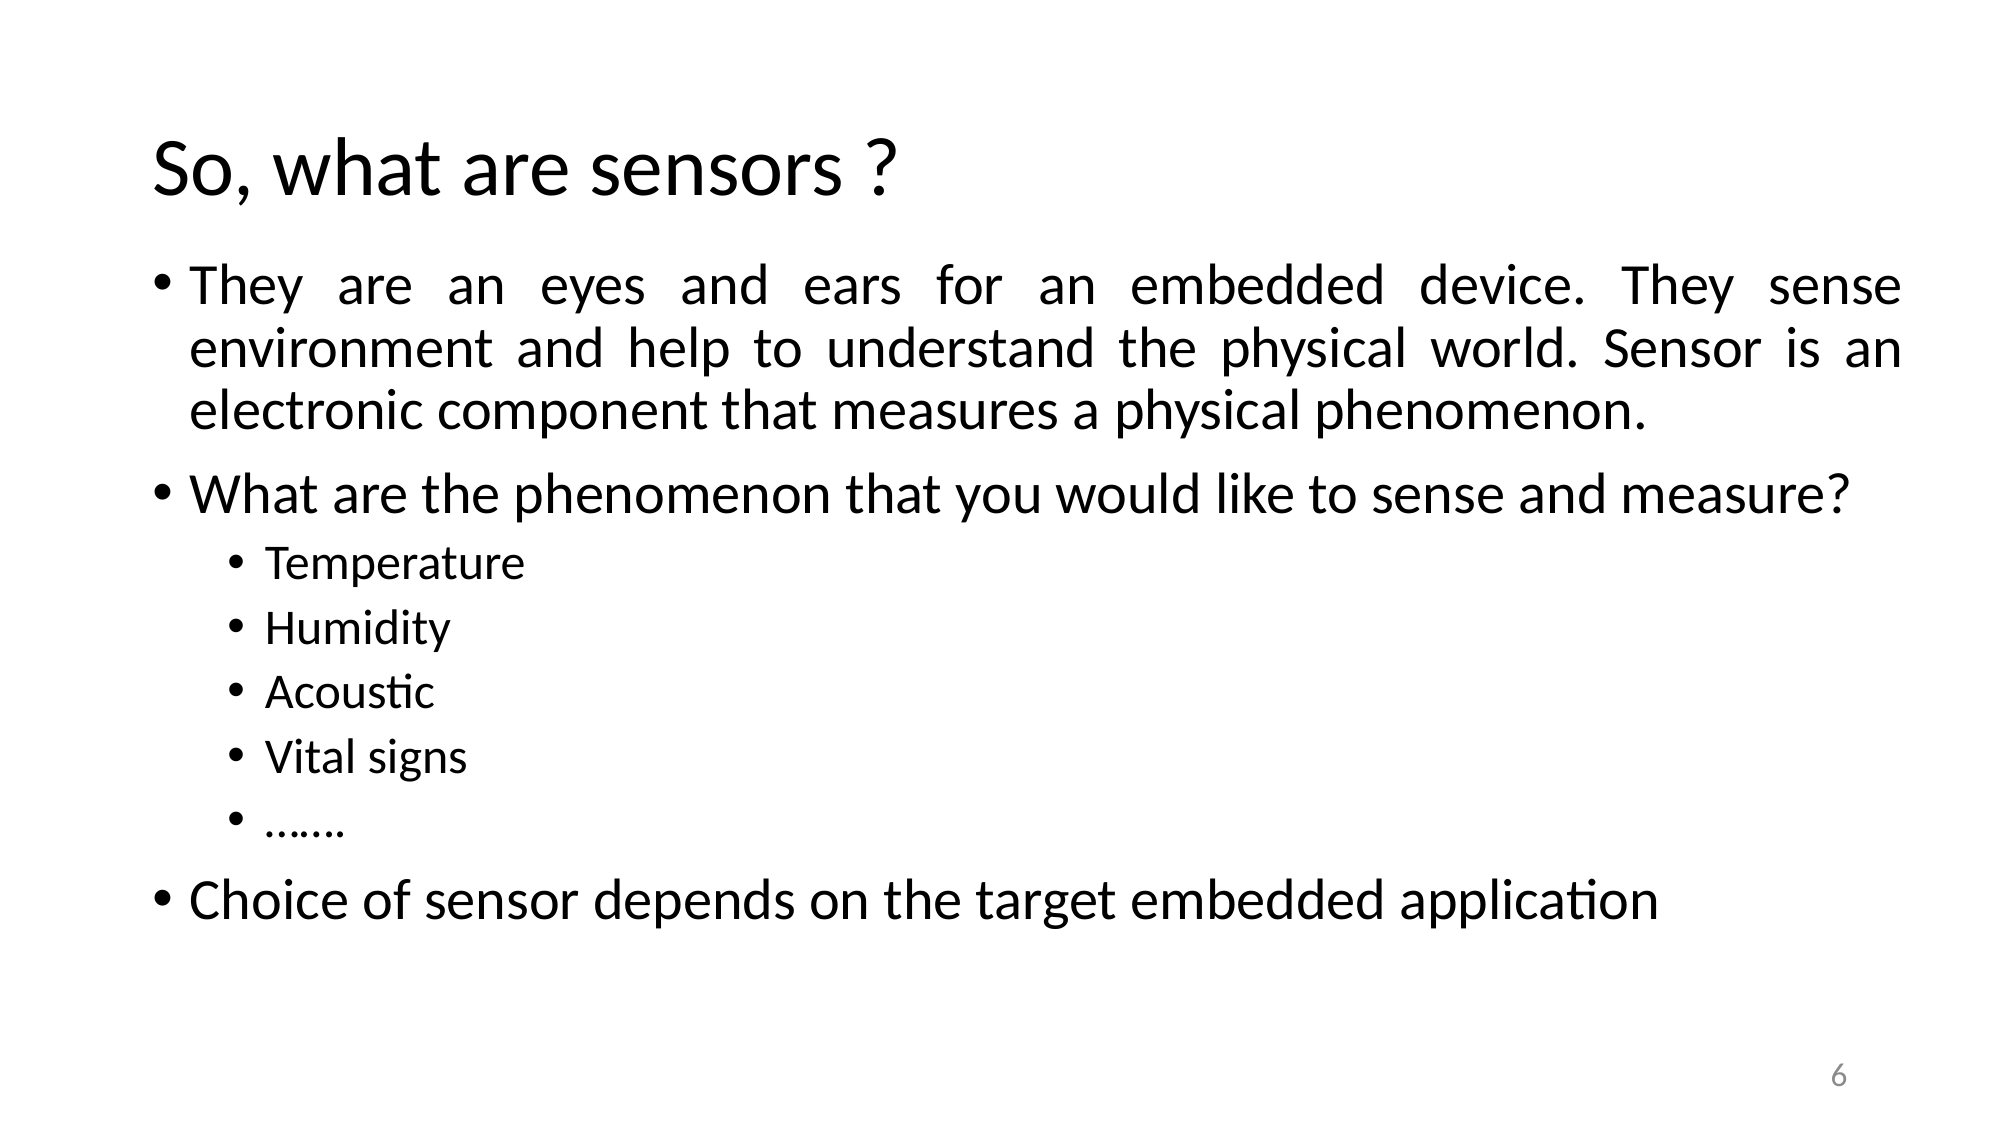

# So, what are sensors ?
They are an eyes and ears for an embedded device. They sense environment and help to understand the physical world. Sensor is an electronic component that measures a physical phenomenon.
What are the phenomenon that you would like to sense and measure?
Temperature
Humidity
Acoustic
Vital signs
…….
Choice of sensor depends on the target embedded application
6